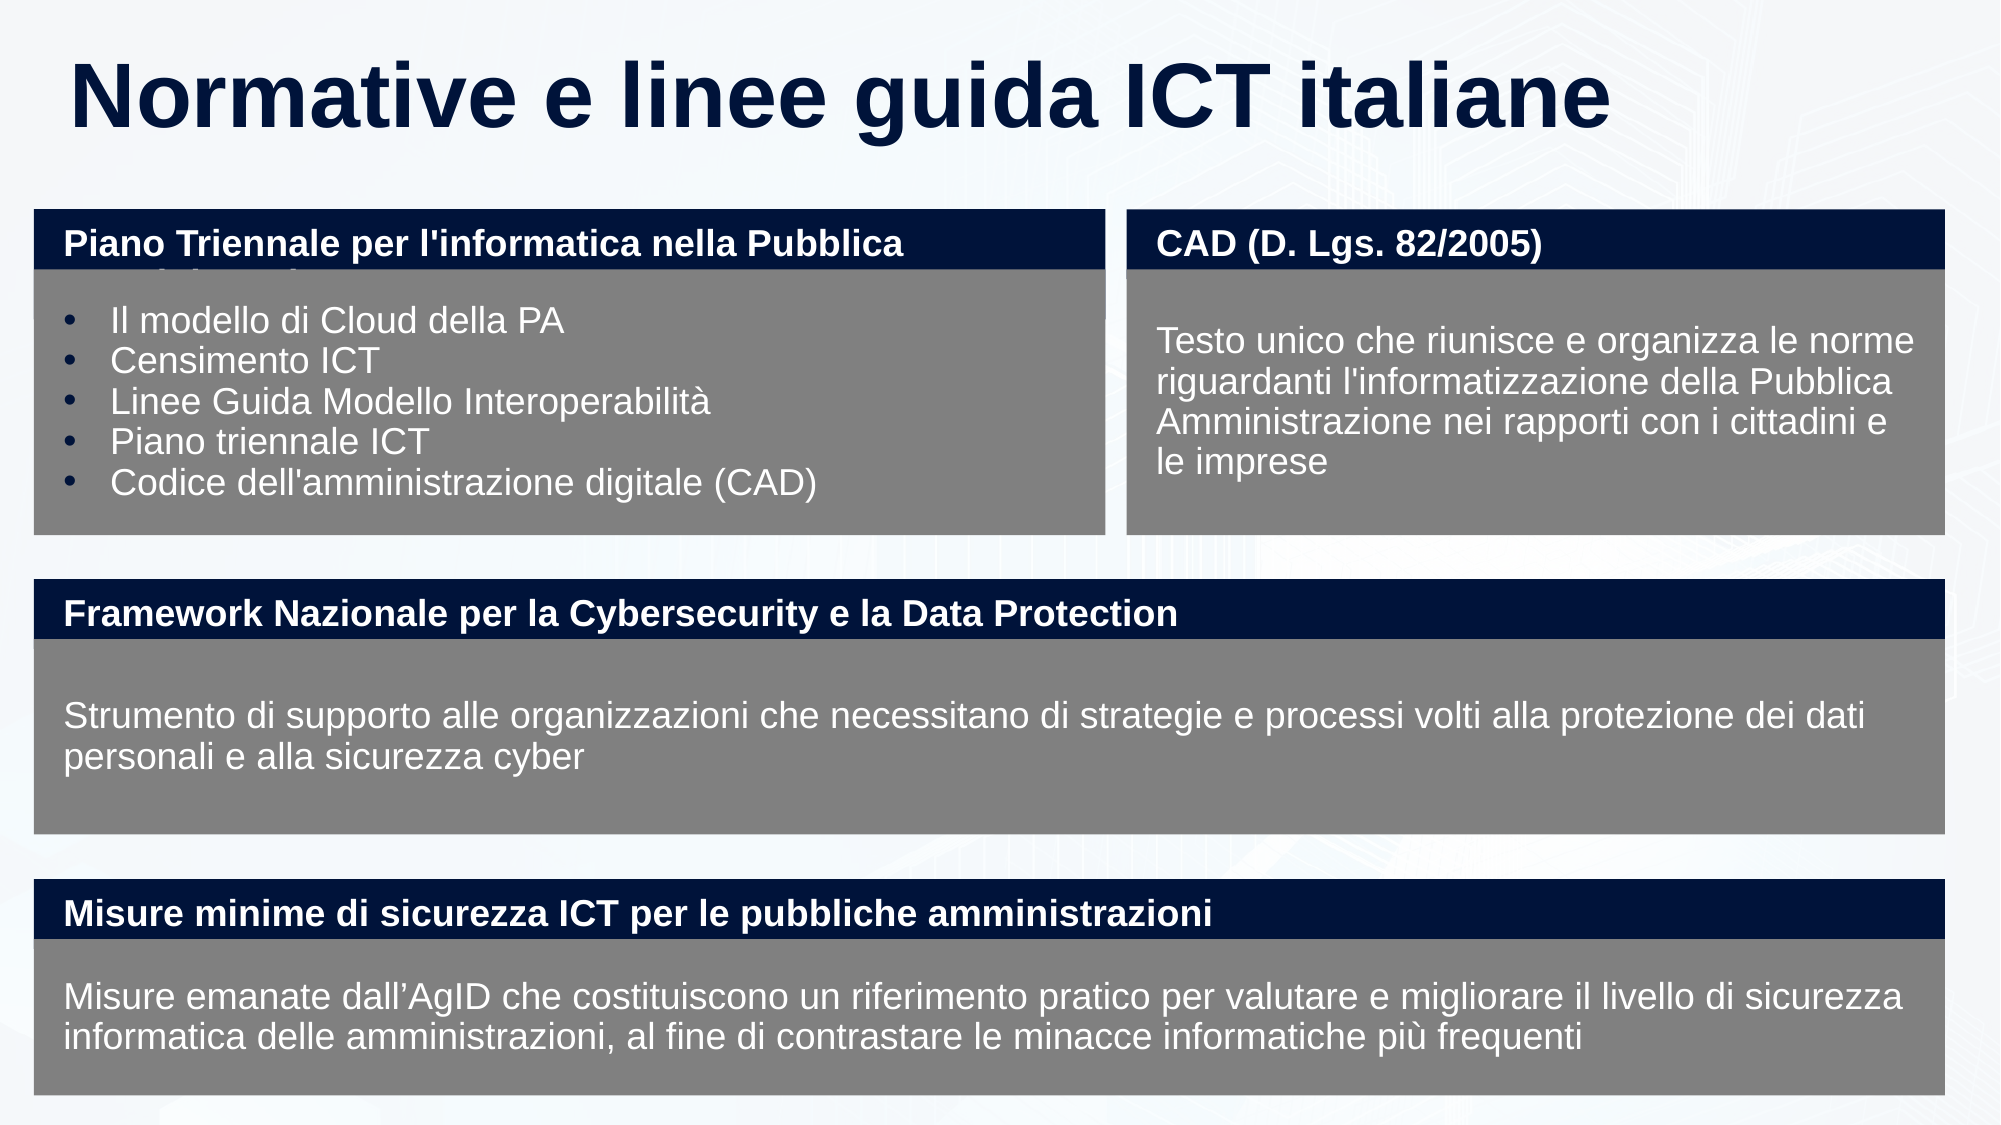

# Normative e linee guida ICT italiane
Piano Triennale per l'informatica nella Pubblica Amministrazione
Il modello di Cloud della PA
Censimento ICT
Linee Guida Modello Interoperabilità
Piano triennale ICT
Codice dell'amministrazione digitale (CAD)
CAD (D. Lgs. 82/2005)
Testo unico che riunisce e organizza le norme riguardanti l'informatizzazione della Pubblica Amministrazione nei rapporti con i cittadini e le imprese
Framework Nazionale per la Cybersecurity e la Data Protection
Strumento di supporto alle organizzazioni che necessitano di strategie e processi volti alla protezione dei dati personali e alla sicurezza cyber
Misure minime di sicurezza ICT per le pubbliche amministrazioni
Misure emanate dall’AgID che costituiscono un riferimento pratico per valutare e migliorare il livello di sicurezza informatica delle amministrazioni, al fine di contrastare le minacce informatiche più frequenti